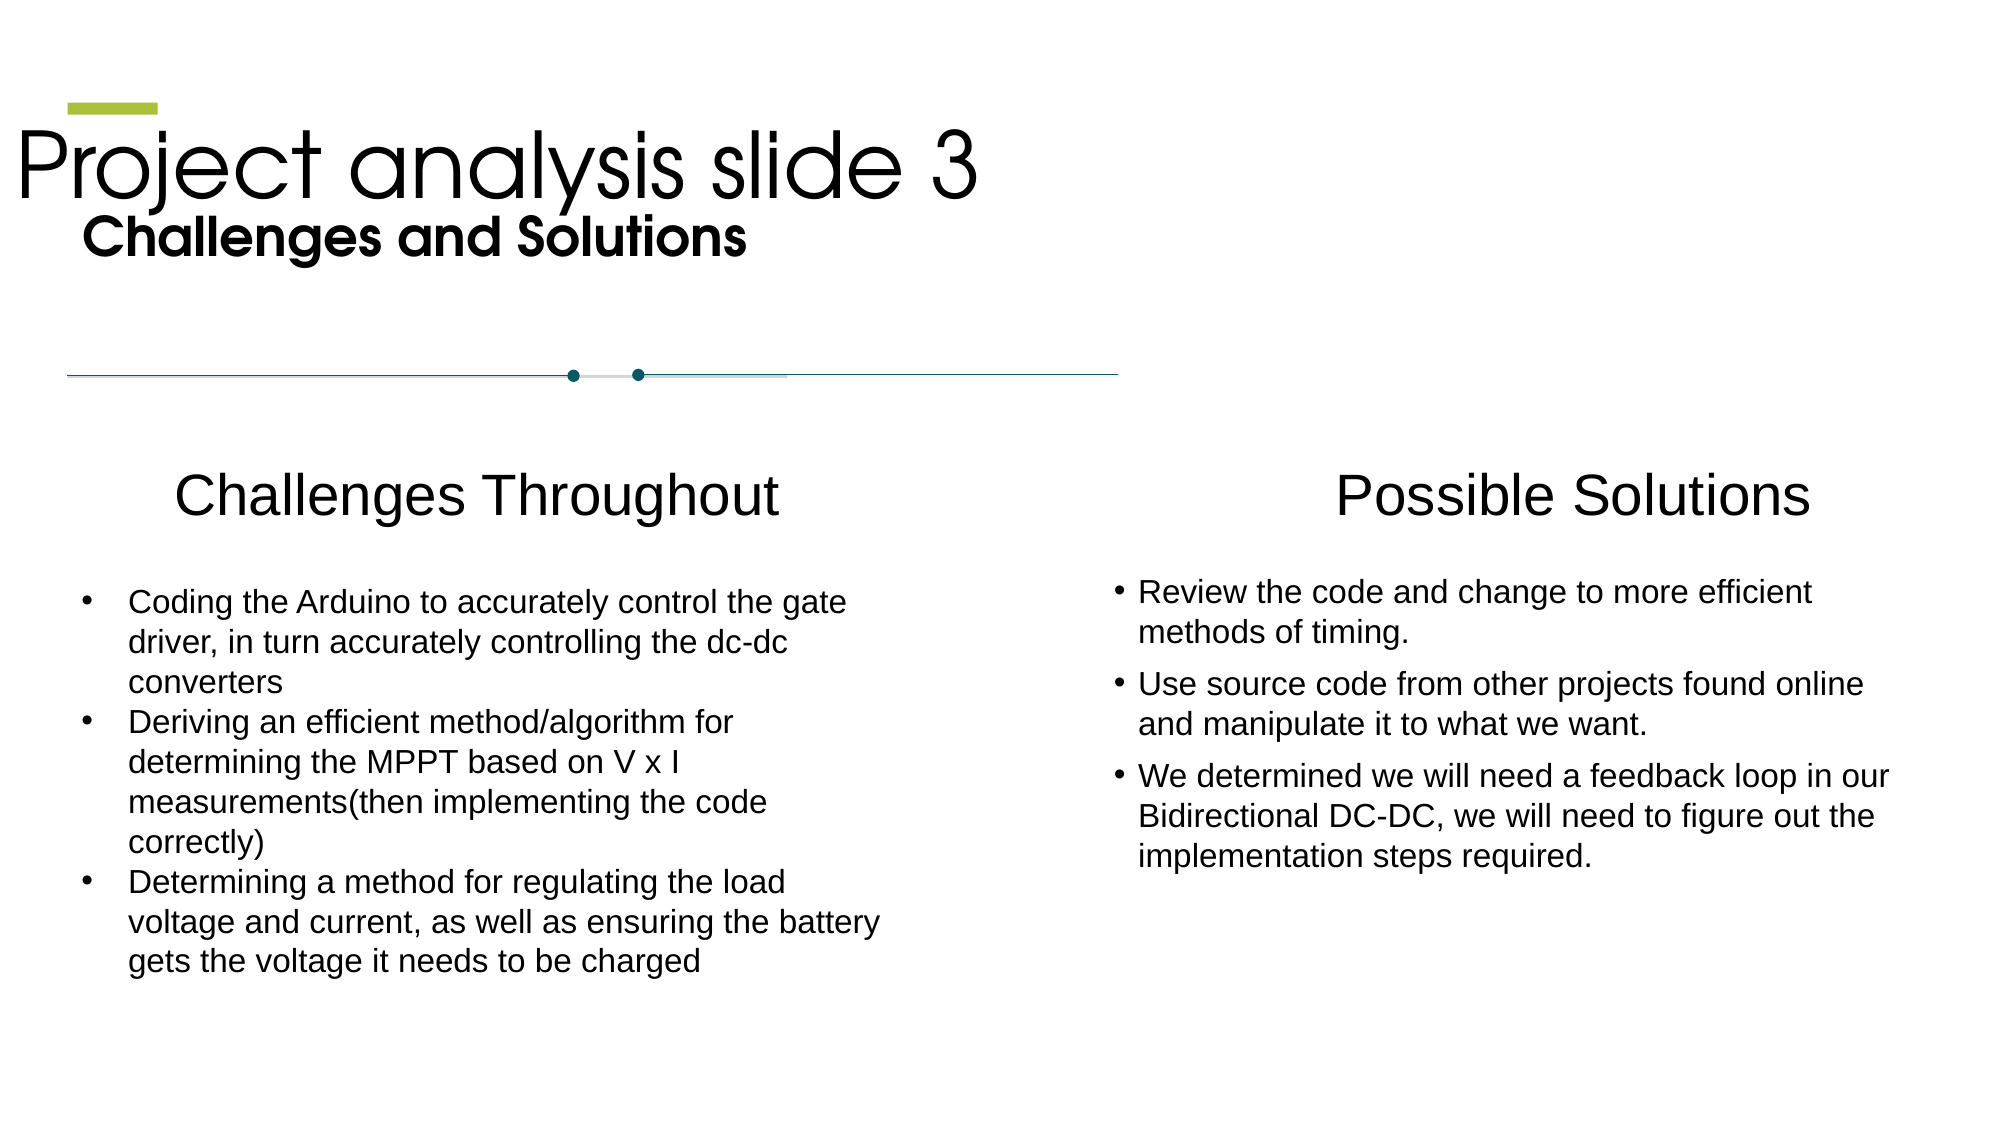

Project analysis slide 3

Challenges and Solutions

Challenges Throughout
Possible Solutions
Review the code and change to more efficient methods of timing.
Use source code from other projects found online and manipulate it to what we want.
We determined we will need a feedback loop in our Bidirectional DC-DC, we will need to figure out the implementation steps required.

Coding the Arduino to accurately control the gate driver, in turn accurately controlling the dc-dc converters
Deriving an efficient method/algorithm for determining the MPPT based on V x I measurements(then implementing the code correctly)
Determining a method for regulating the load voltage and current, as well as ensuring the battery gets the voltage it needs to be charged